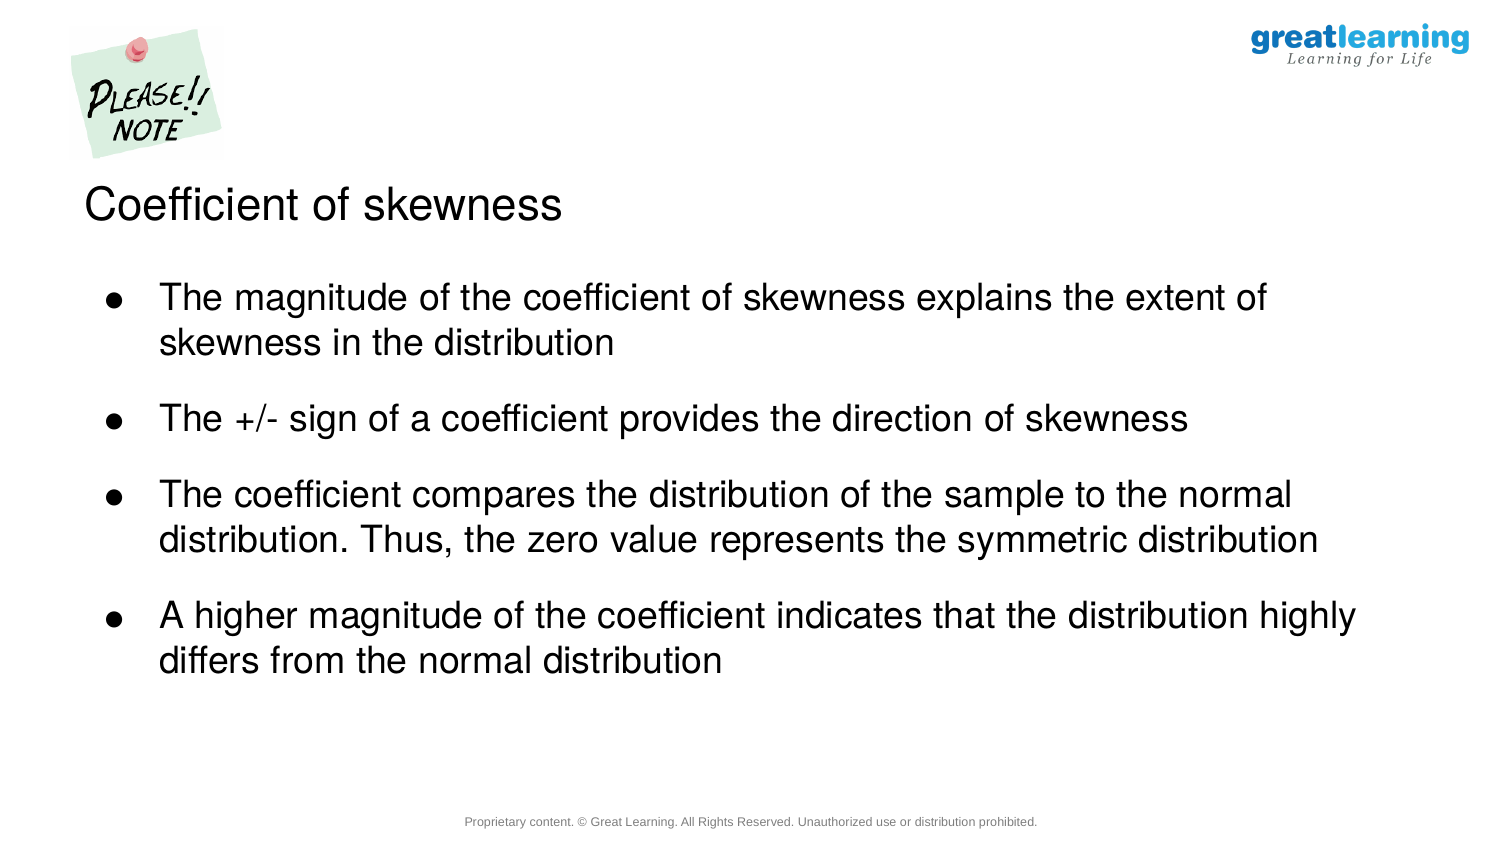

Coefficient of skewness
The magnitude of the coefficient of skewness explains the extent of skewness in the distribution
The +/- sign of a coefficient provides the direction of skewness
The coefficient compares the distribution of the sample to the normal distribution. Thus, the zero value represents the symmetric distribution
A higher magnitude of the coefficient indicates that the distribution highly differs from the normal distribution